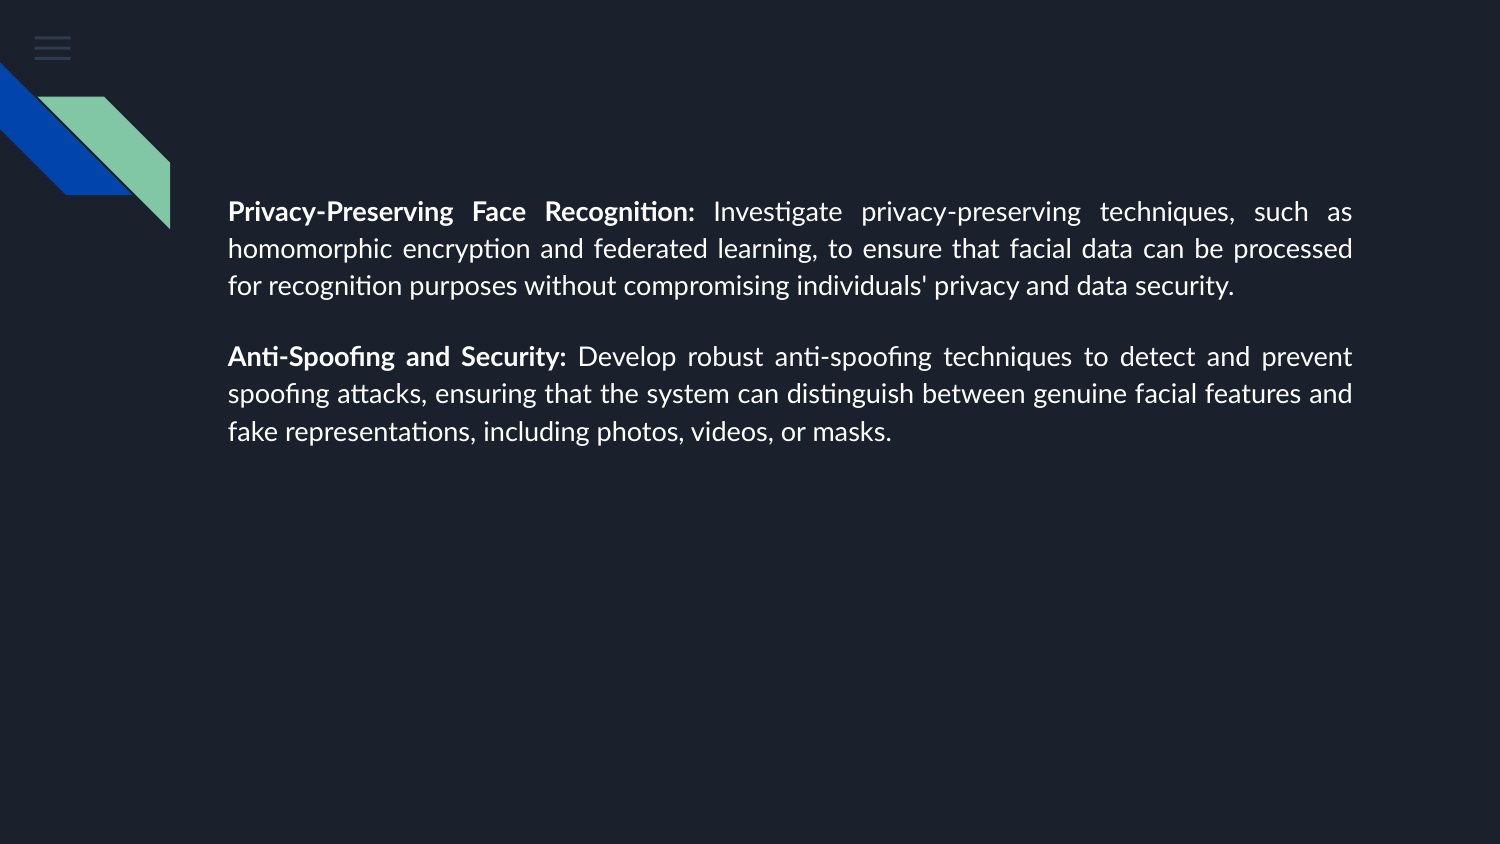

Privacy-Preserving Face Recognition: Investigate privacy-preserving techniques, such as homomorphic encryption and federated learning, to ensure that facial data can be processed for recognition purposes without compromising individuals' privacy and data security.
Anti-Spoofing and Security: Develop robust anti-spoofing techniques to detect and prevent spoofing attacks, ensuring that the system can distinguish between genuine facial features and fake representations, including photos, videos, or masks.